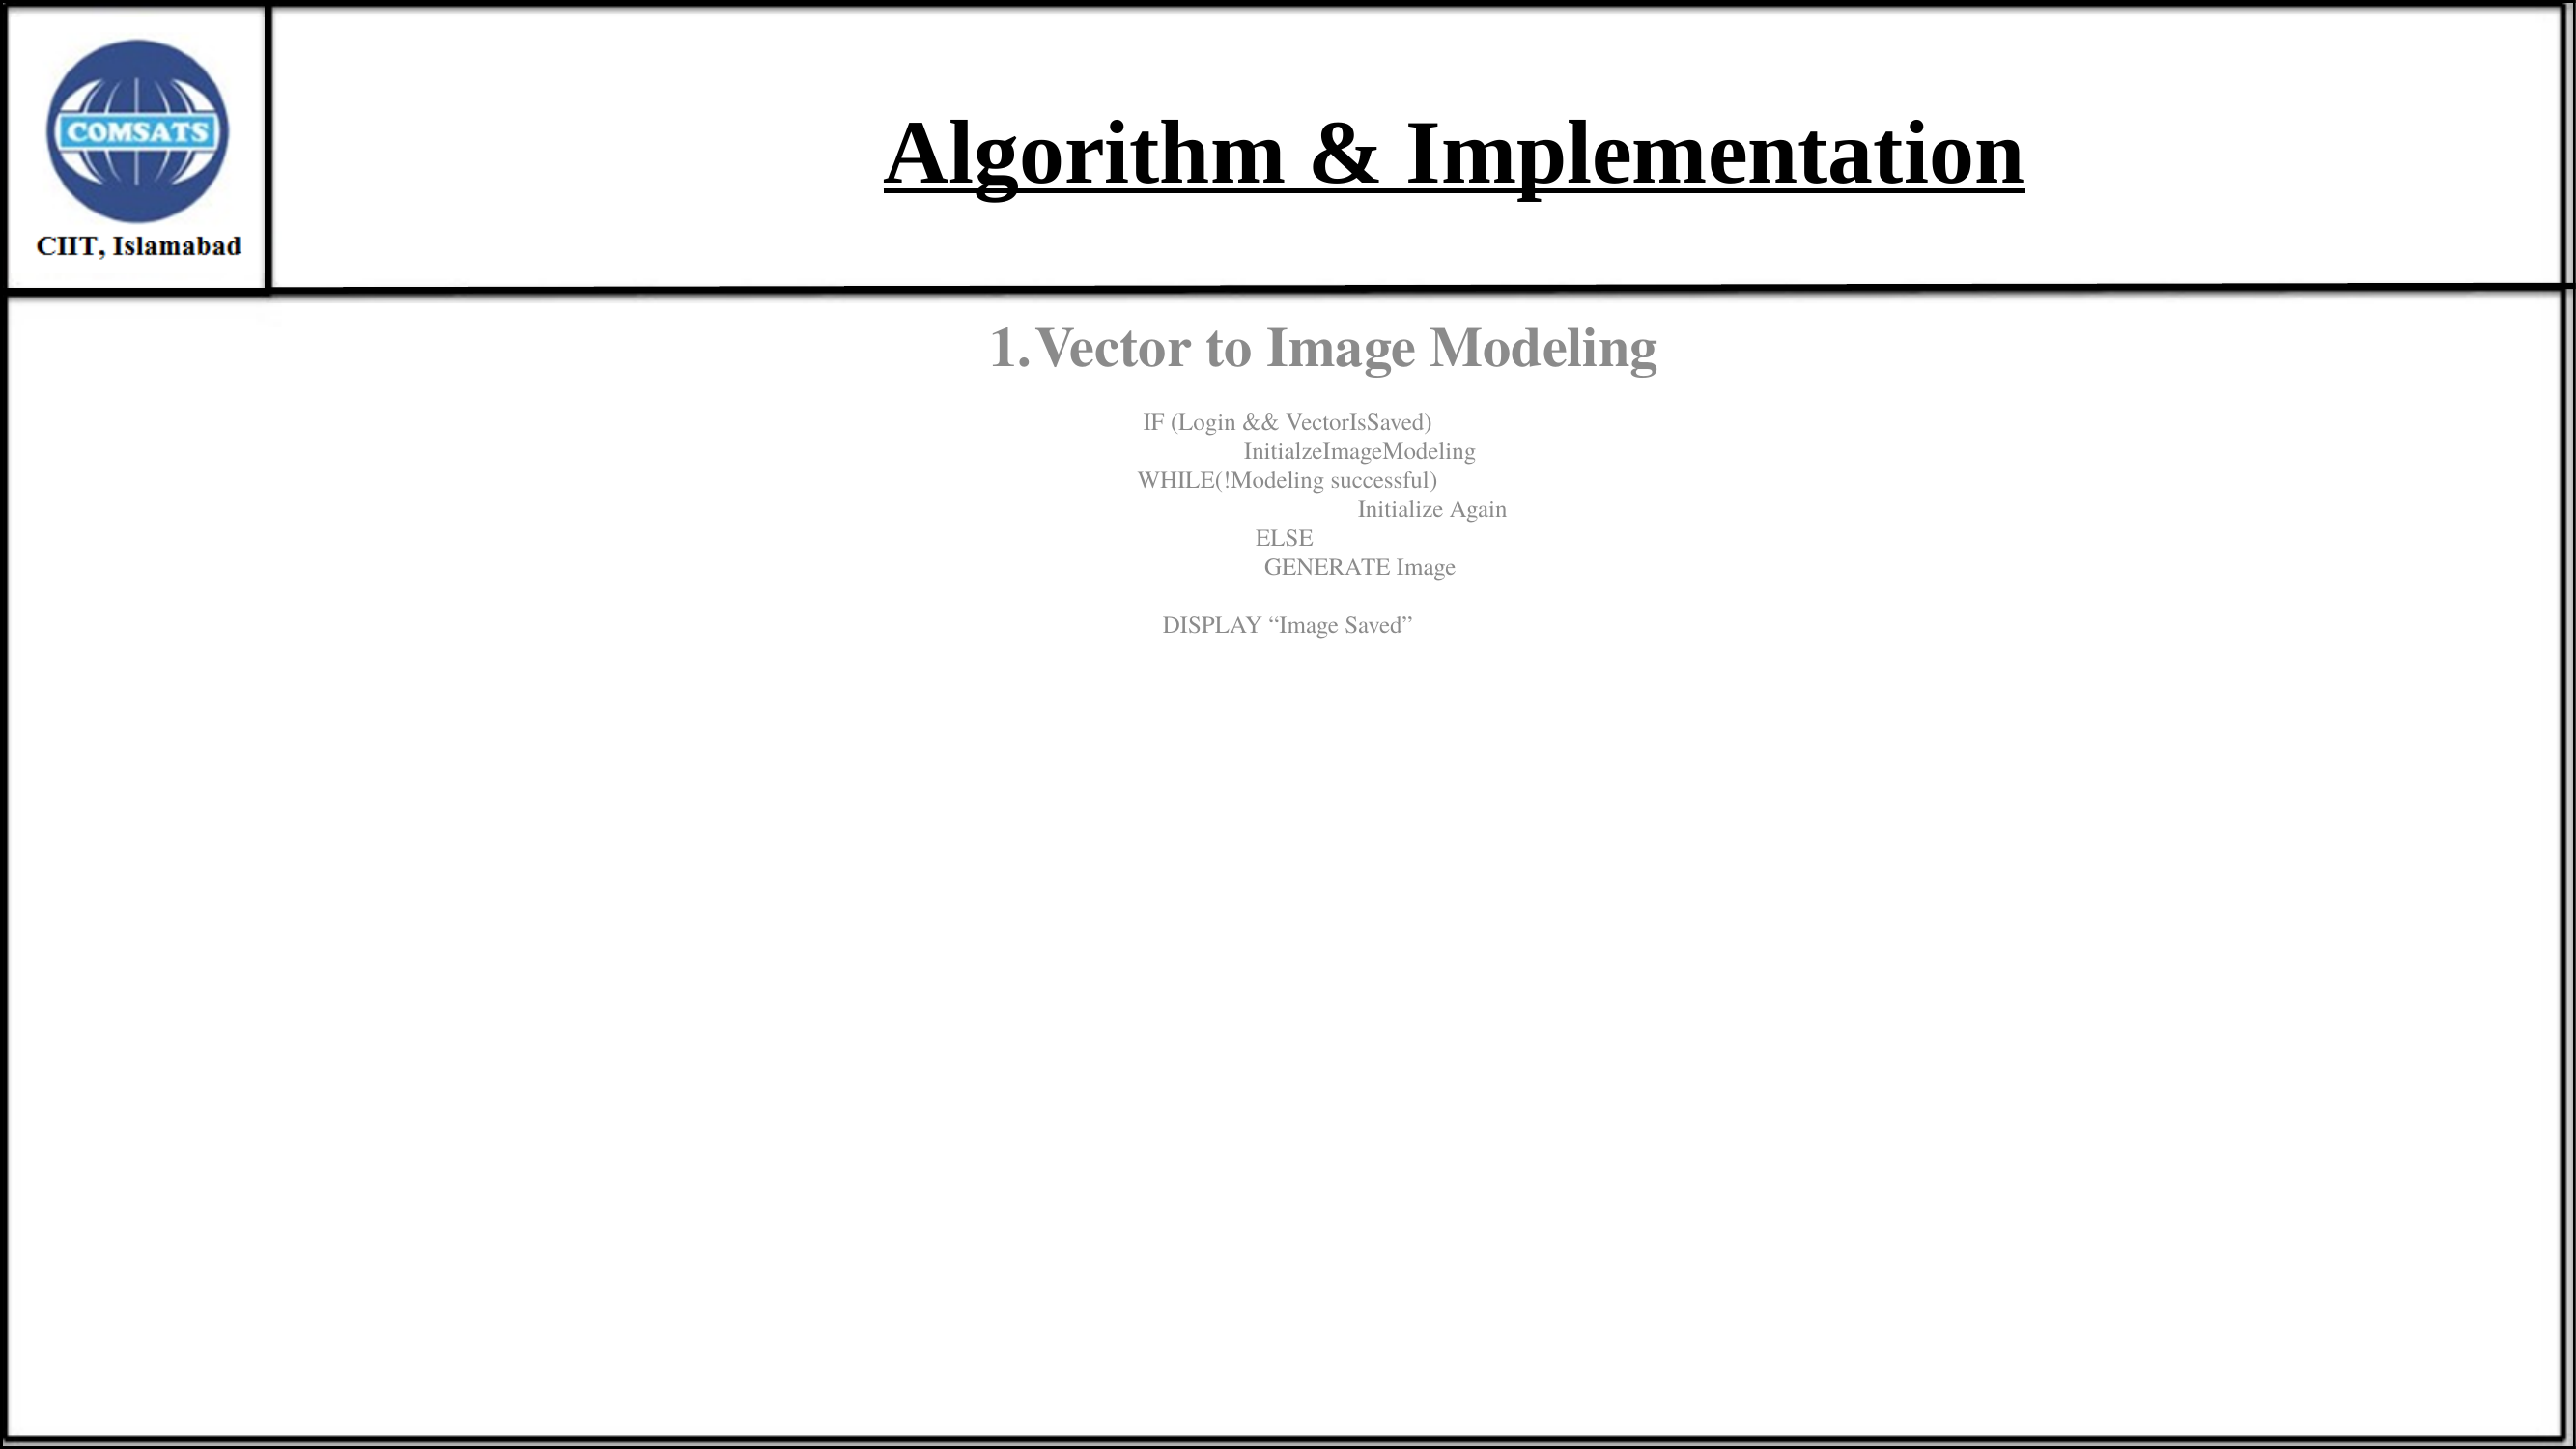

# Algorithm & Implementation
Vector to Image Modeling
IF (Login && VectorIsSaved)
	InitialzeImageModeling
WHILE(!Modeling successful)
		Initialize Again
ELSE
	GENERATE Image

DISPLAY “Image Saved”